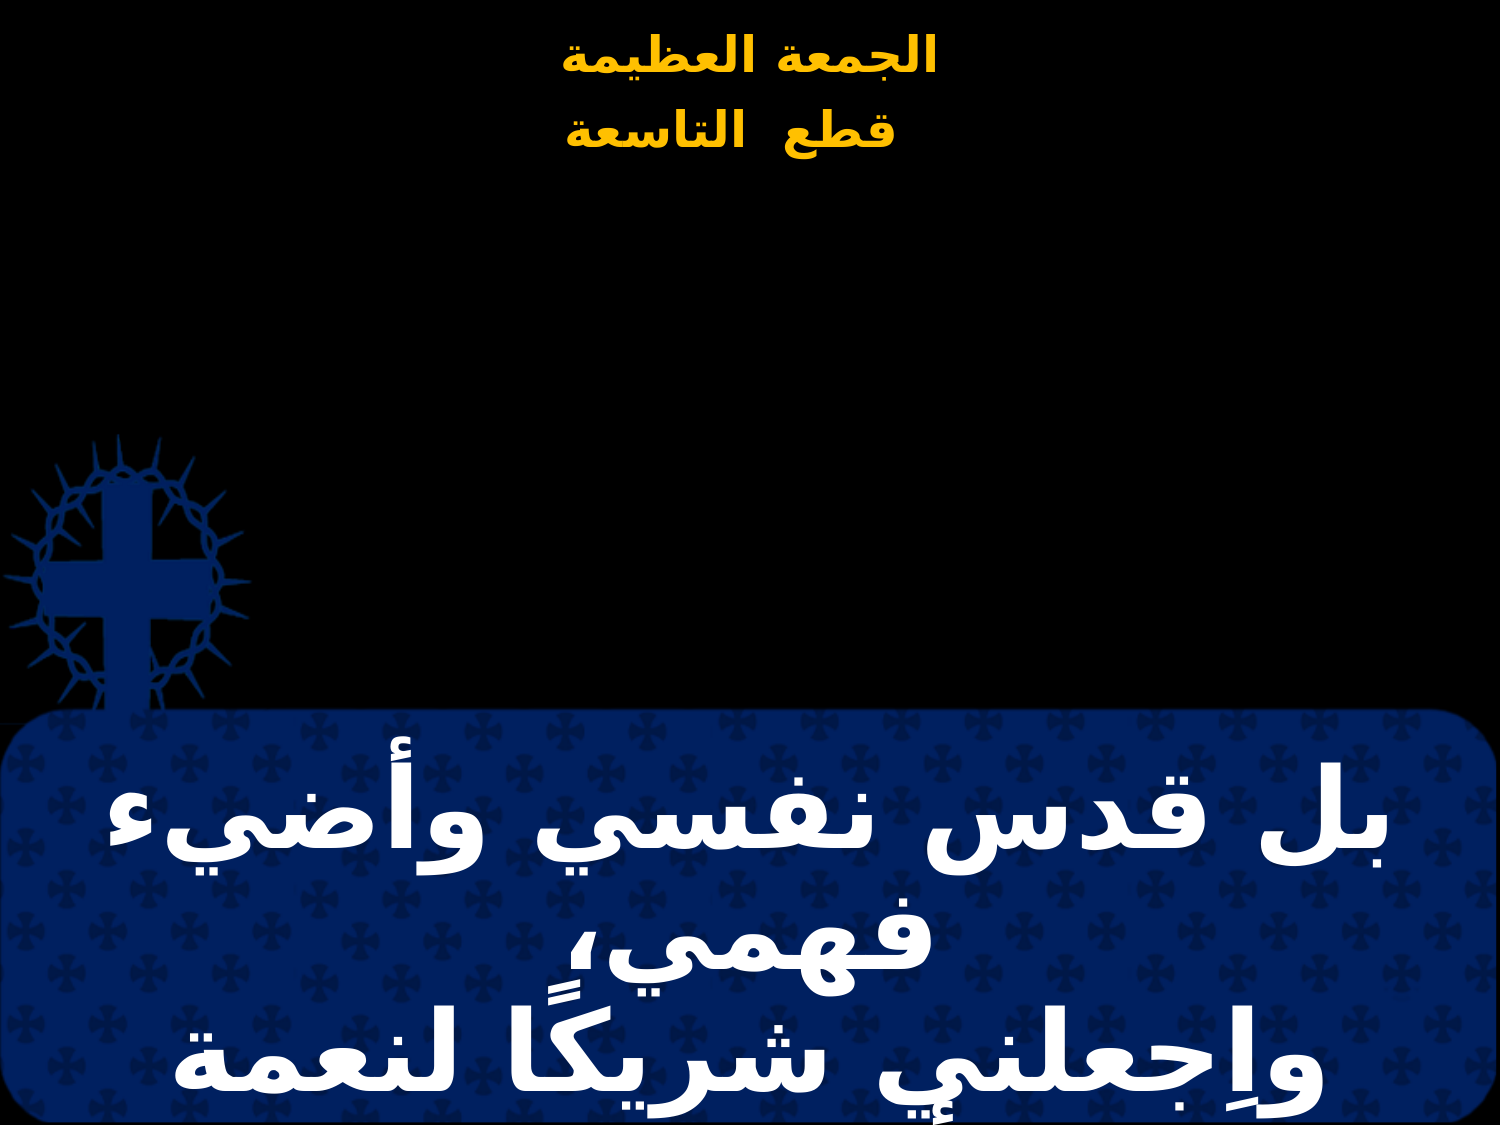

# بل قدس نفسي وأضيء فهمي، واِجعلني شريكًا لنعمة أسرارك